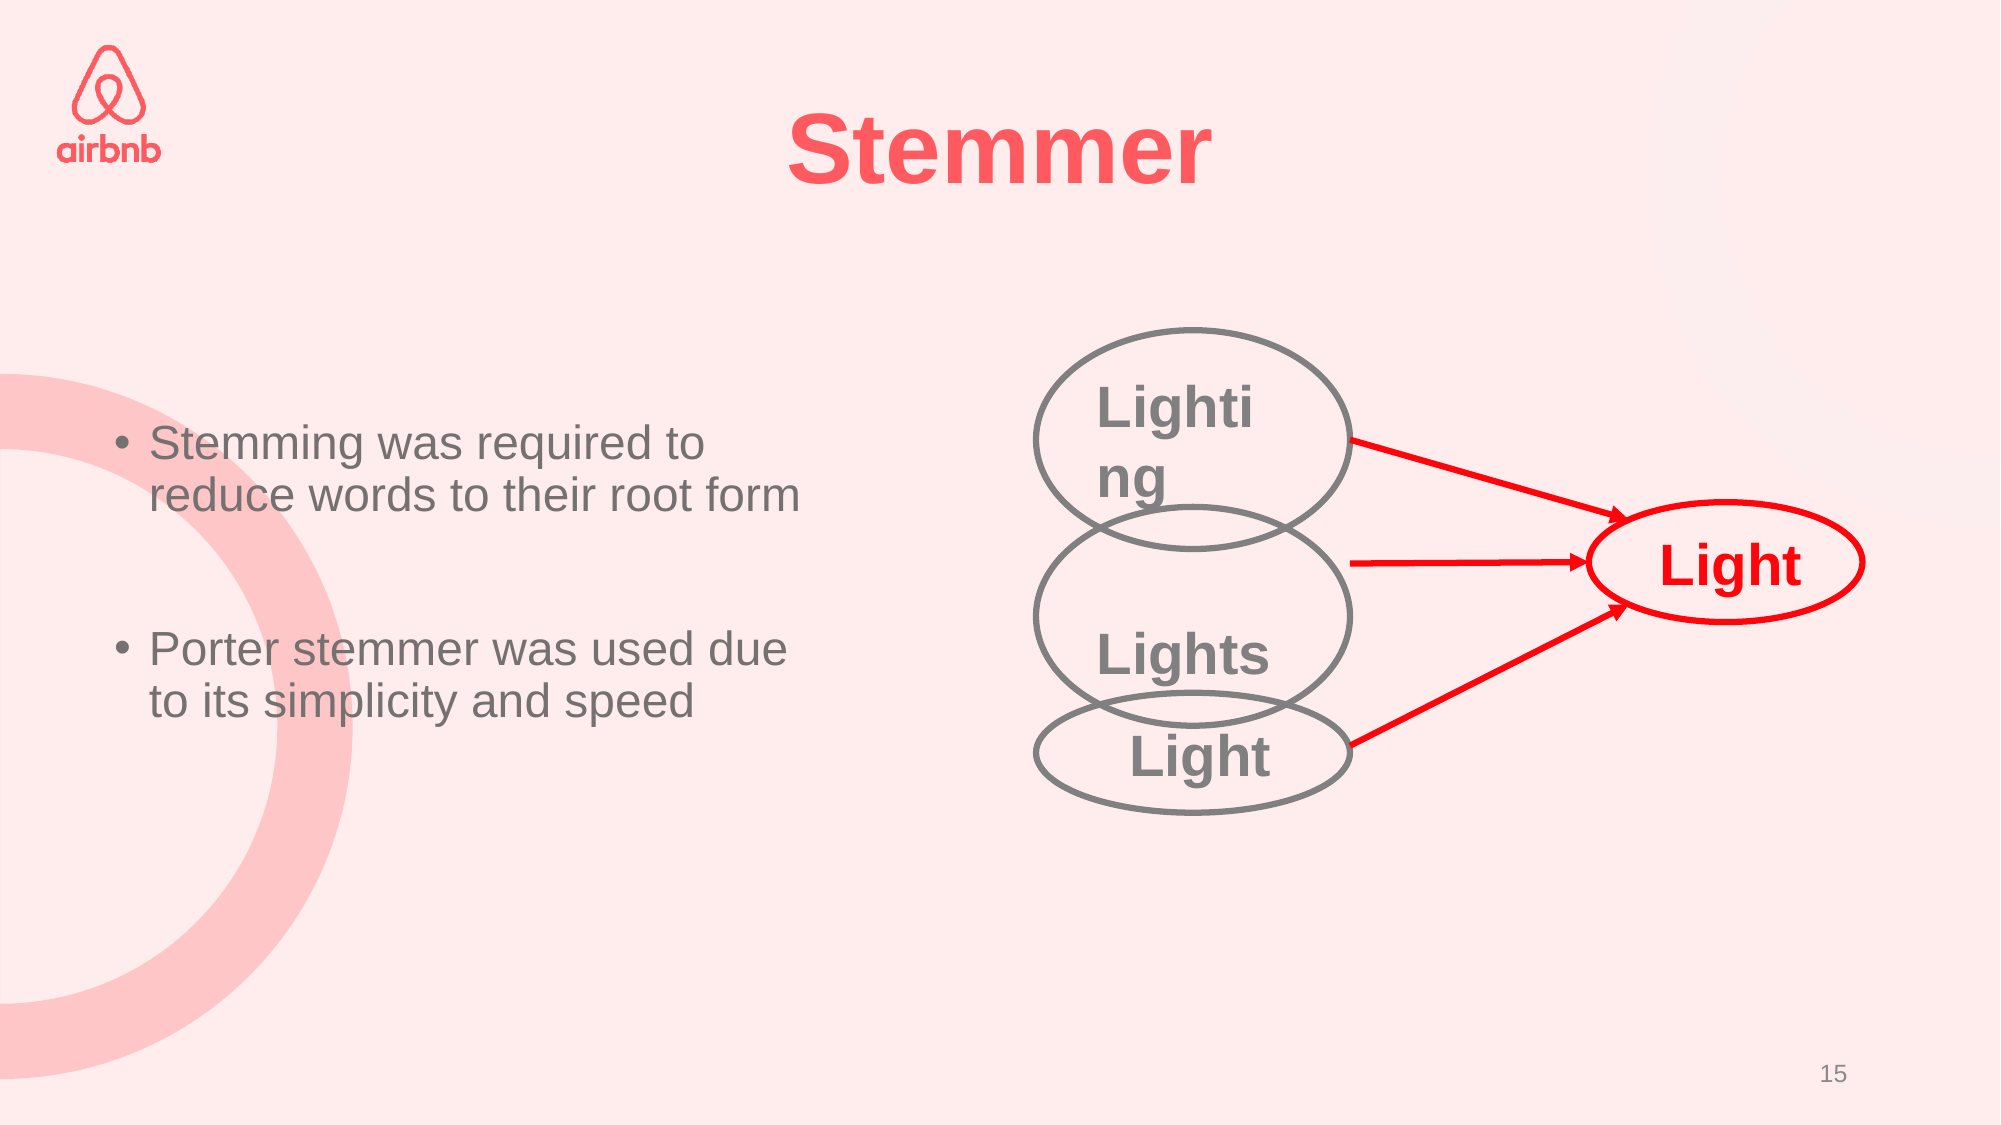

# Stemmer
Lighting

Stemming was required to reduce words to their root form
 Light
  Lights
Porter stemmer was used due to its simplicity and speed
  Light
15